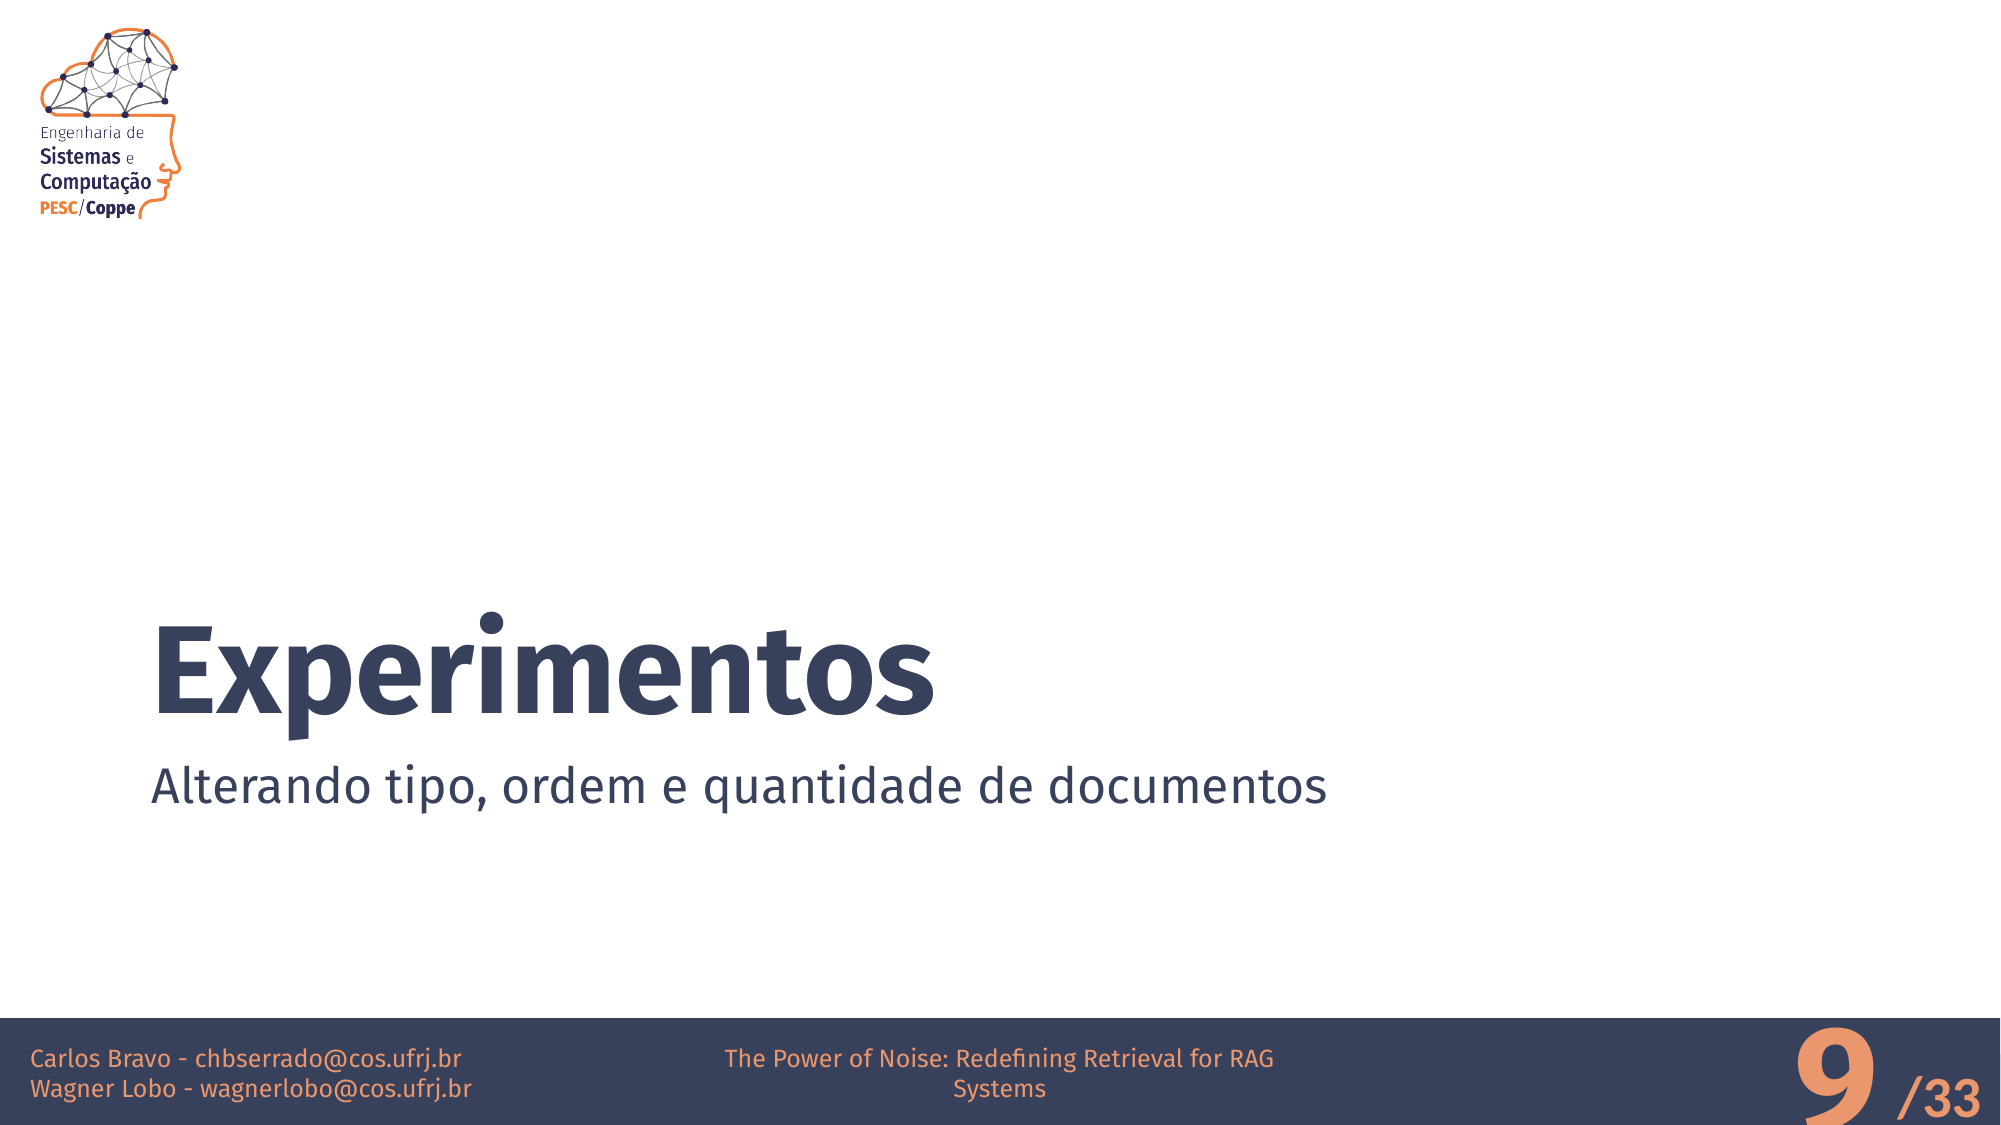

# Experimentos
Alterando tipo, ordem e quantidade de documentos
9